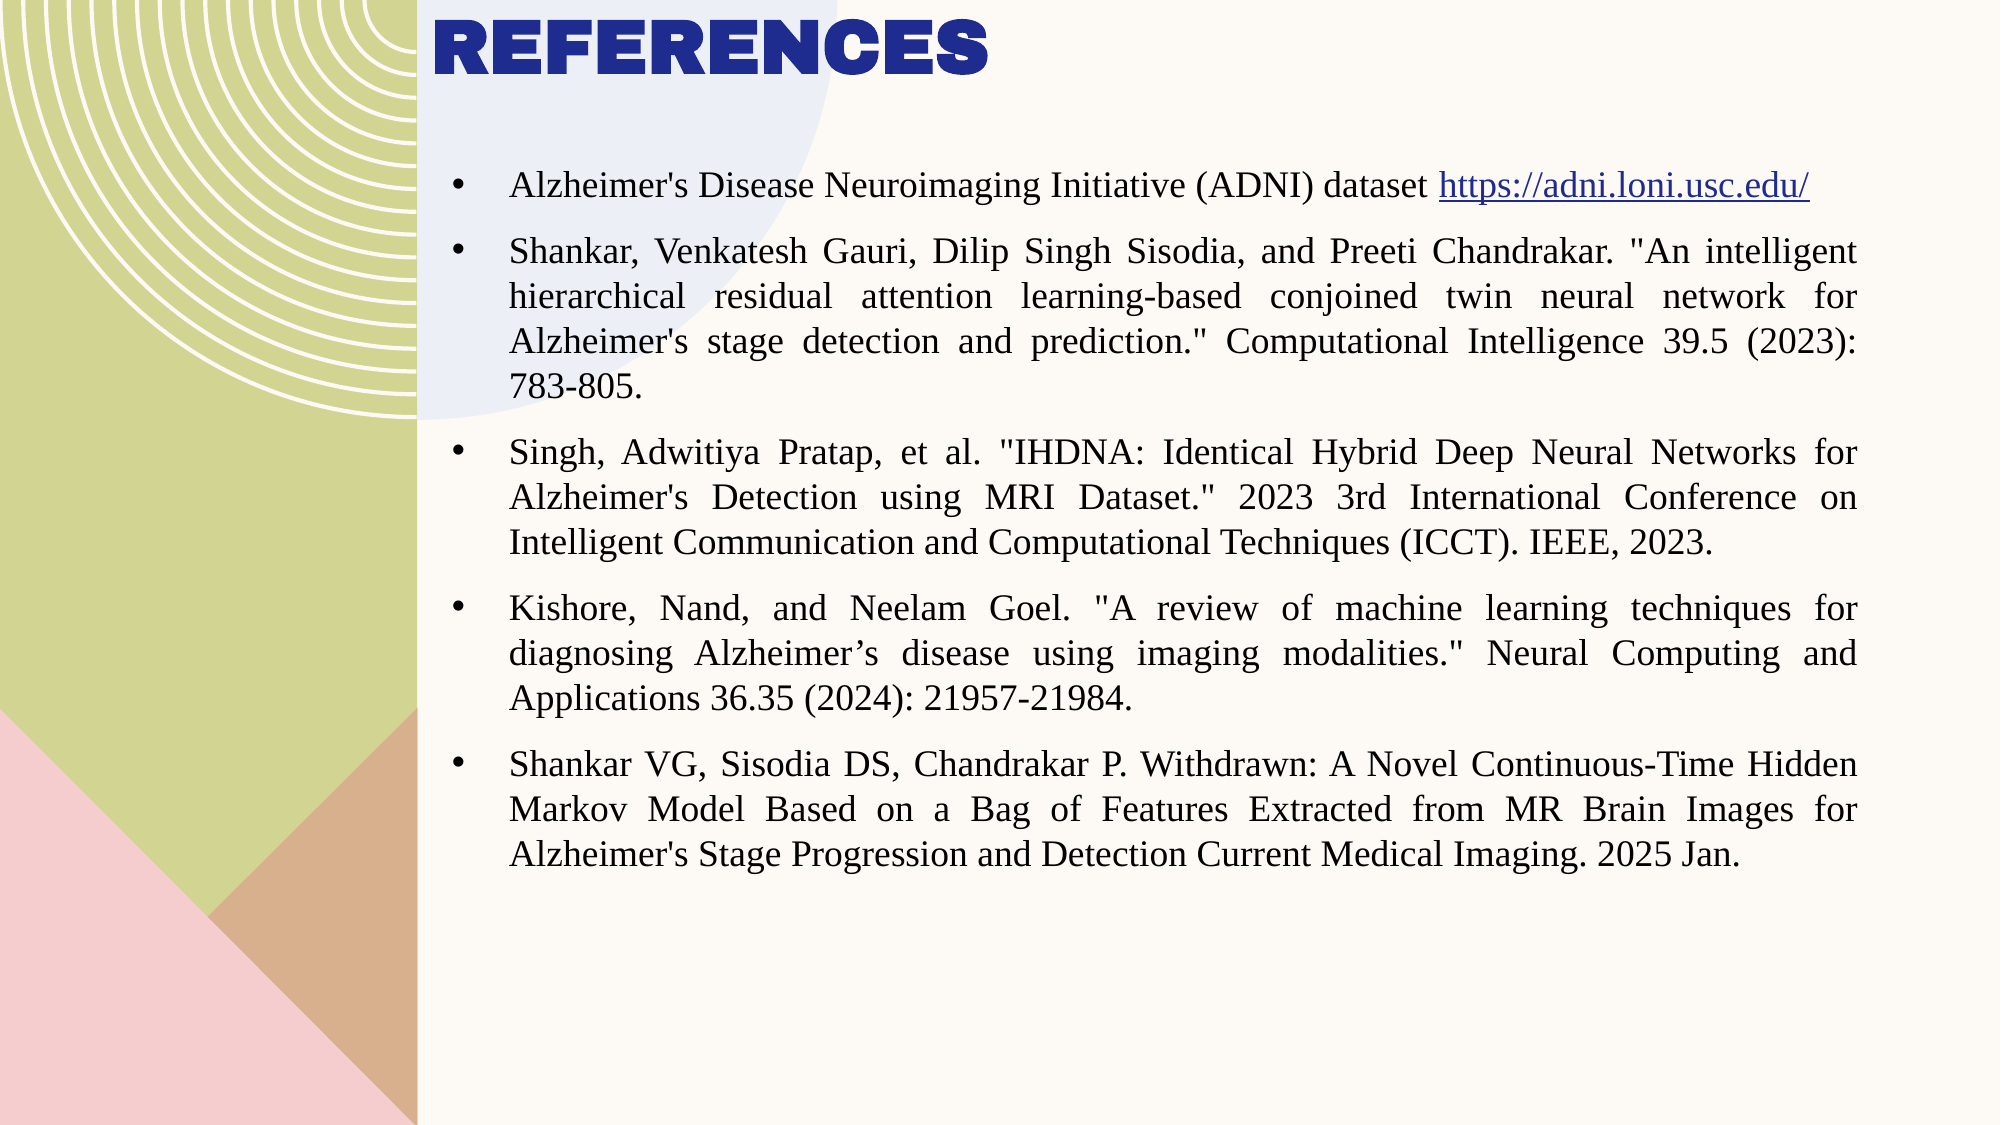

# references
Alzheimer's Disease Neuroimaging Initiative (ADNI) dataset https://adni.loni.usc.edu/
Shankar, Venkatesh Gauri, Dilip Singh Sisodia, and Preeti Chandrakar. "An intelligent hierarchical residual attention learning‐based conjoined twin neural network for Alzheimer's stage detection and prediction." Computational Intelligence 39.5 (2023): 783-805.
Singh, Adwitiya Pratap, et al. "IHDNA: Identical Hybrid Deep Neural Networks for Alzheimer's Detection using MRI Dataset." 2023 3rd International Conference on Intelligent Communication and Computational Techniques (ICCT). IEEE, 2023.
Kishore, Nand, and Neelam Goel. "A review of machine learning techniques for diagnosing Alzheimer’s disease using imaging modalities." Neural Computing and Applications 36.35 (2024): 21957-21984.
Shankar VG, Sisodia DS, Chandrakar P. Withdrawn: A Novel Continuous-Time Hidden Markov Model Based on a Bag of Features Extracted from MR Brain Images for Alzheimer's Stage Progression and Detection Current Medical Imaging. 2025 Jan.